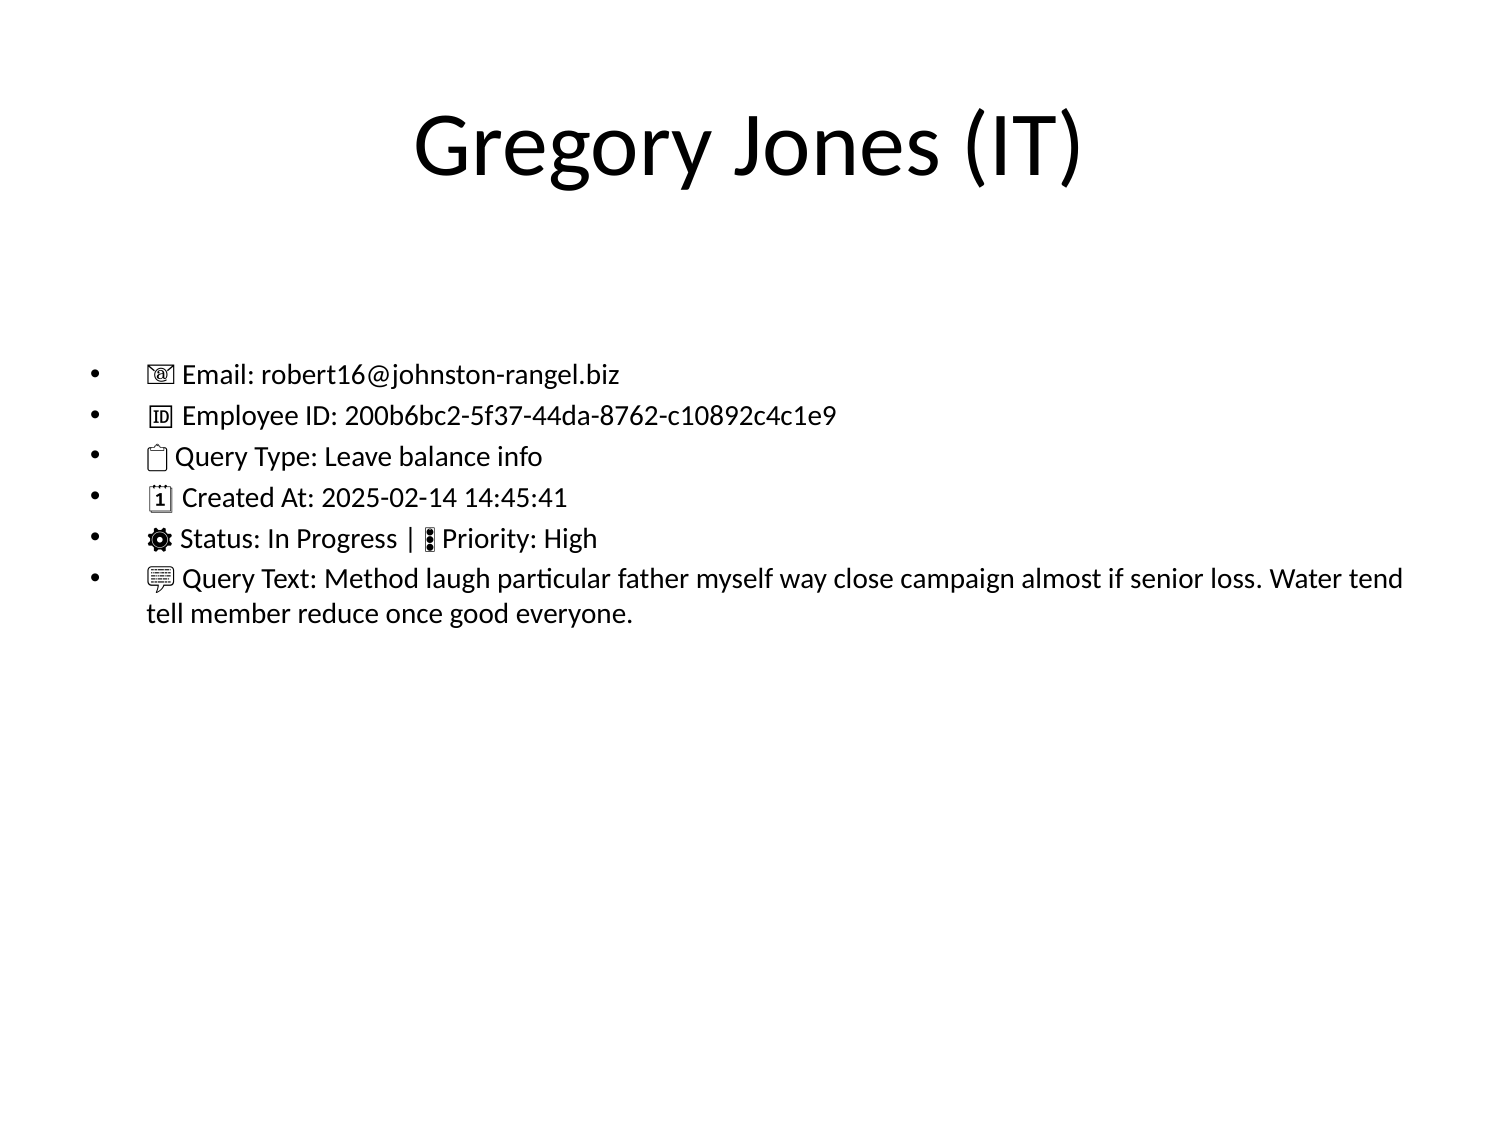

# Gregory Jones (IT)

📧 Email: robert16@johnston-rangel.biz
🆔 Employee ID: 200b6bc2-5f37-44da-8762-c10892c4c1e9
📋 Query Type: Leave balance info
🗓 Created At: 2025-02-14 14:45:41
⚙ Status: In Progress | 🚦 Priority: High
💬 Query Text: Method laugh particular father myself way close campaign almost if senior loss. Water tend tell member reduce once good everyone.